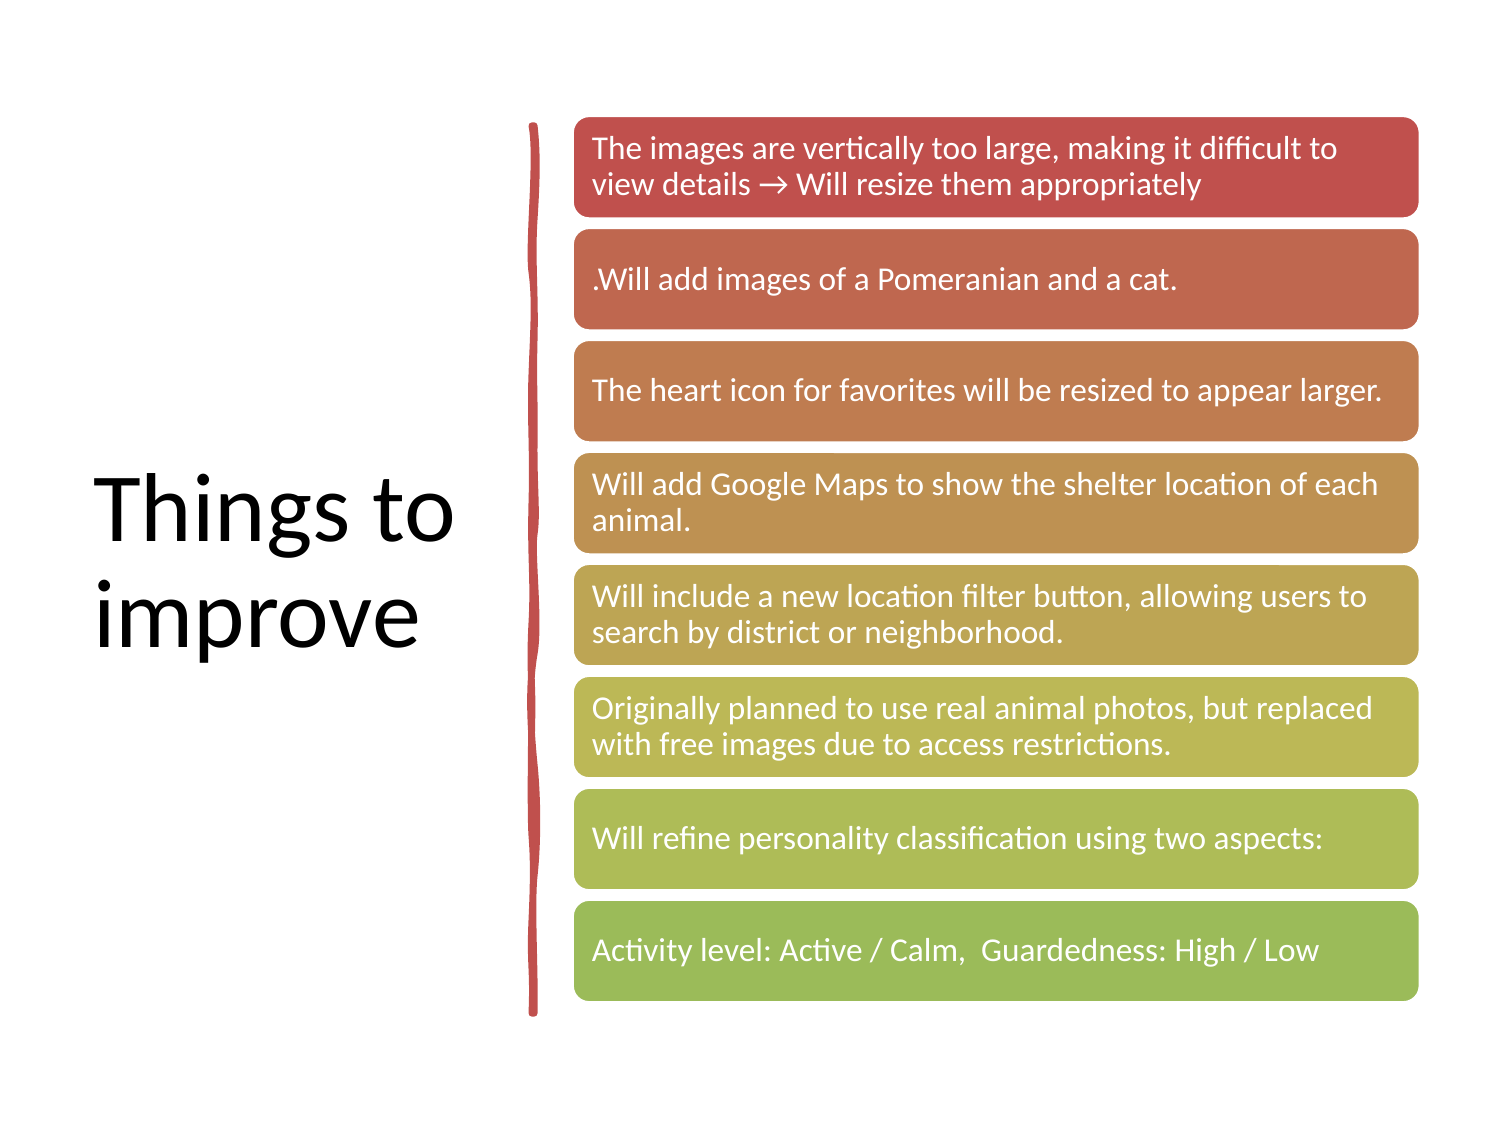

The images are vertically too large, making it difficult to view details → Will resize them appropriately
.Will add images of a Pomeranian and a cat.
The heart icon for favorites will be resized to appear larger.
Will add Google Maps to show the shelter location of each animal.
Will include a new location filter button, allowing users to search by district or neighborhood.
Originally planned to use real animal photos, but replaced with free images due to access restrictions.
Will refine personality classification using two aspects:
Activity level: Active / Calm,  Guardedness: High / Low
# Things to improve